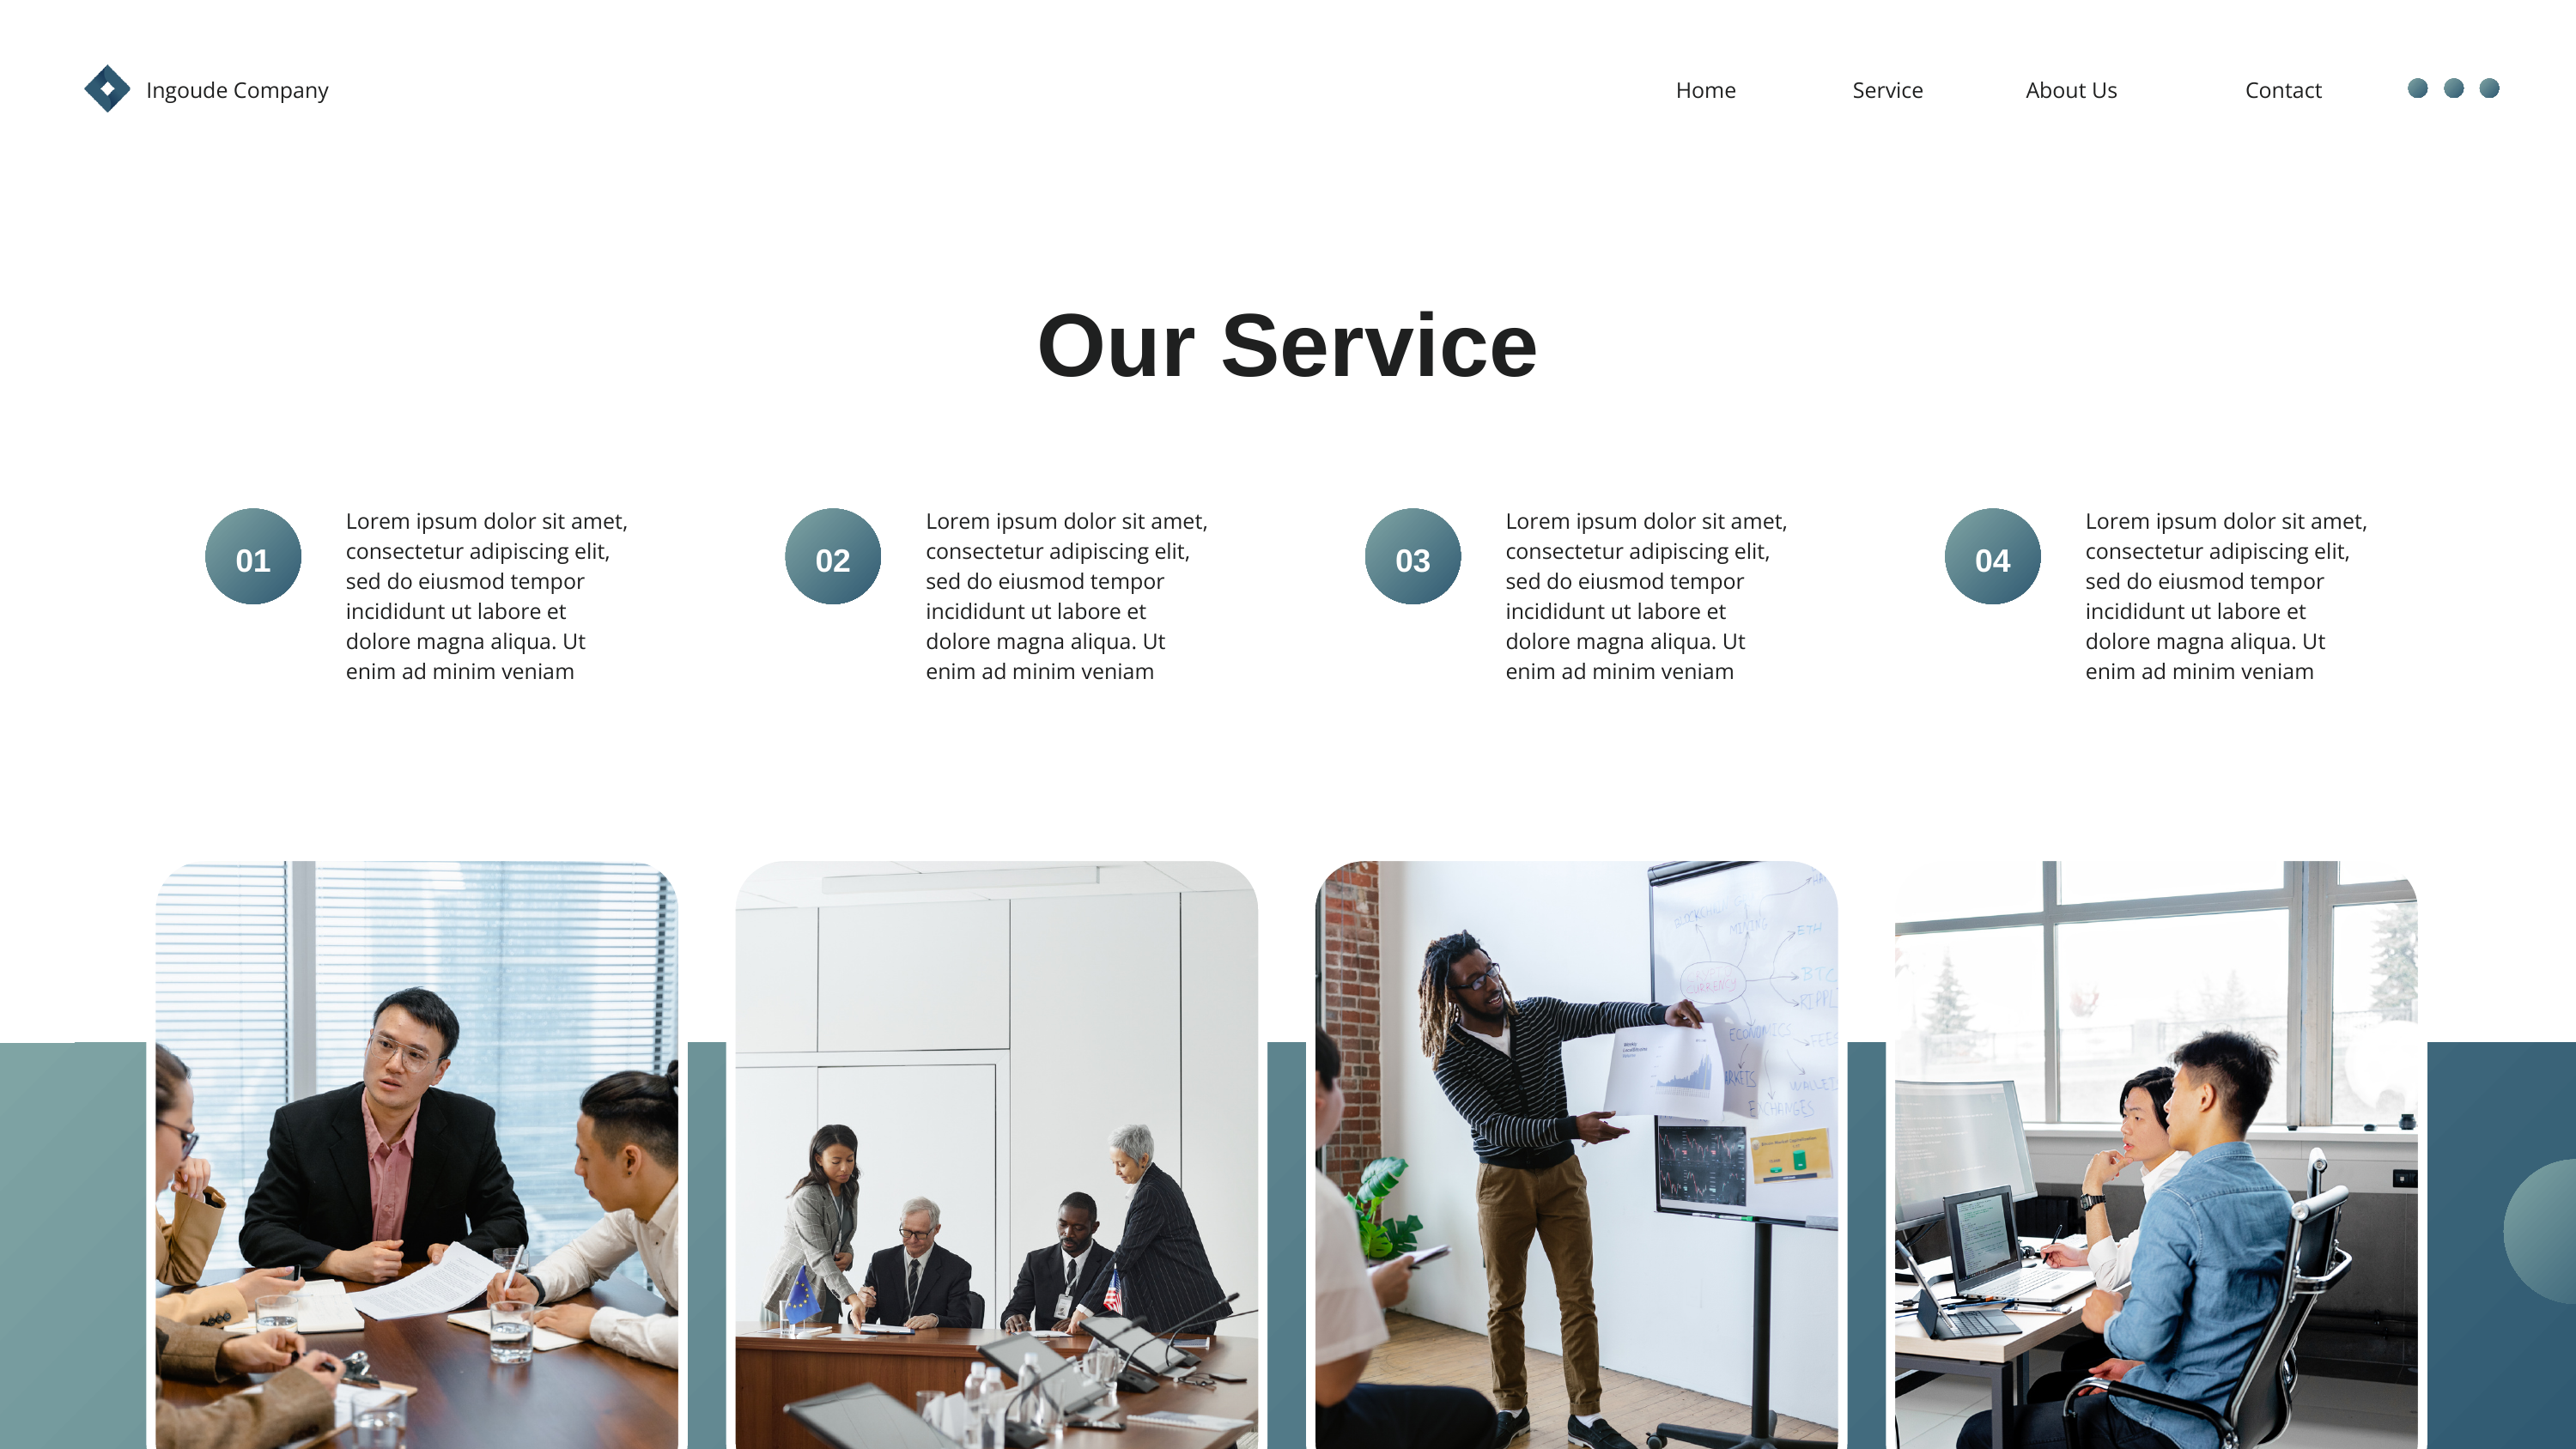

Ingoude Company
Home
Service
About Us
Contact

Our Service
Lorem ipsum dolor sit amet, consectetur adipiscing elit, sed do eiusmod tempor incididunt ut labore et dolore magna aliqua. Ut enim ad minim veniam
Lorem ipsum dolor sit amet, consectetur adipiscing elit, sed do eiusmod tempor incididunt ut labore et dolore magna aliqua. Ut enim ad minim veniam
Lorem ipsum dolor sit amet, consectetur adipiscing elit, sed do eiusmod tempor incididunt ut labore et dolore magna aliqua. Ut enim ad minim veniam
Lorem ipsum dolor sit amet, consectetur adipiscing elit, sed do eiusmod tempor incididunt ut labore et dolore magna aliqua. Ut enim ad minim veniam

01
02
03
04